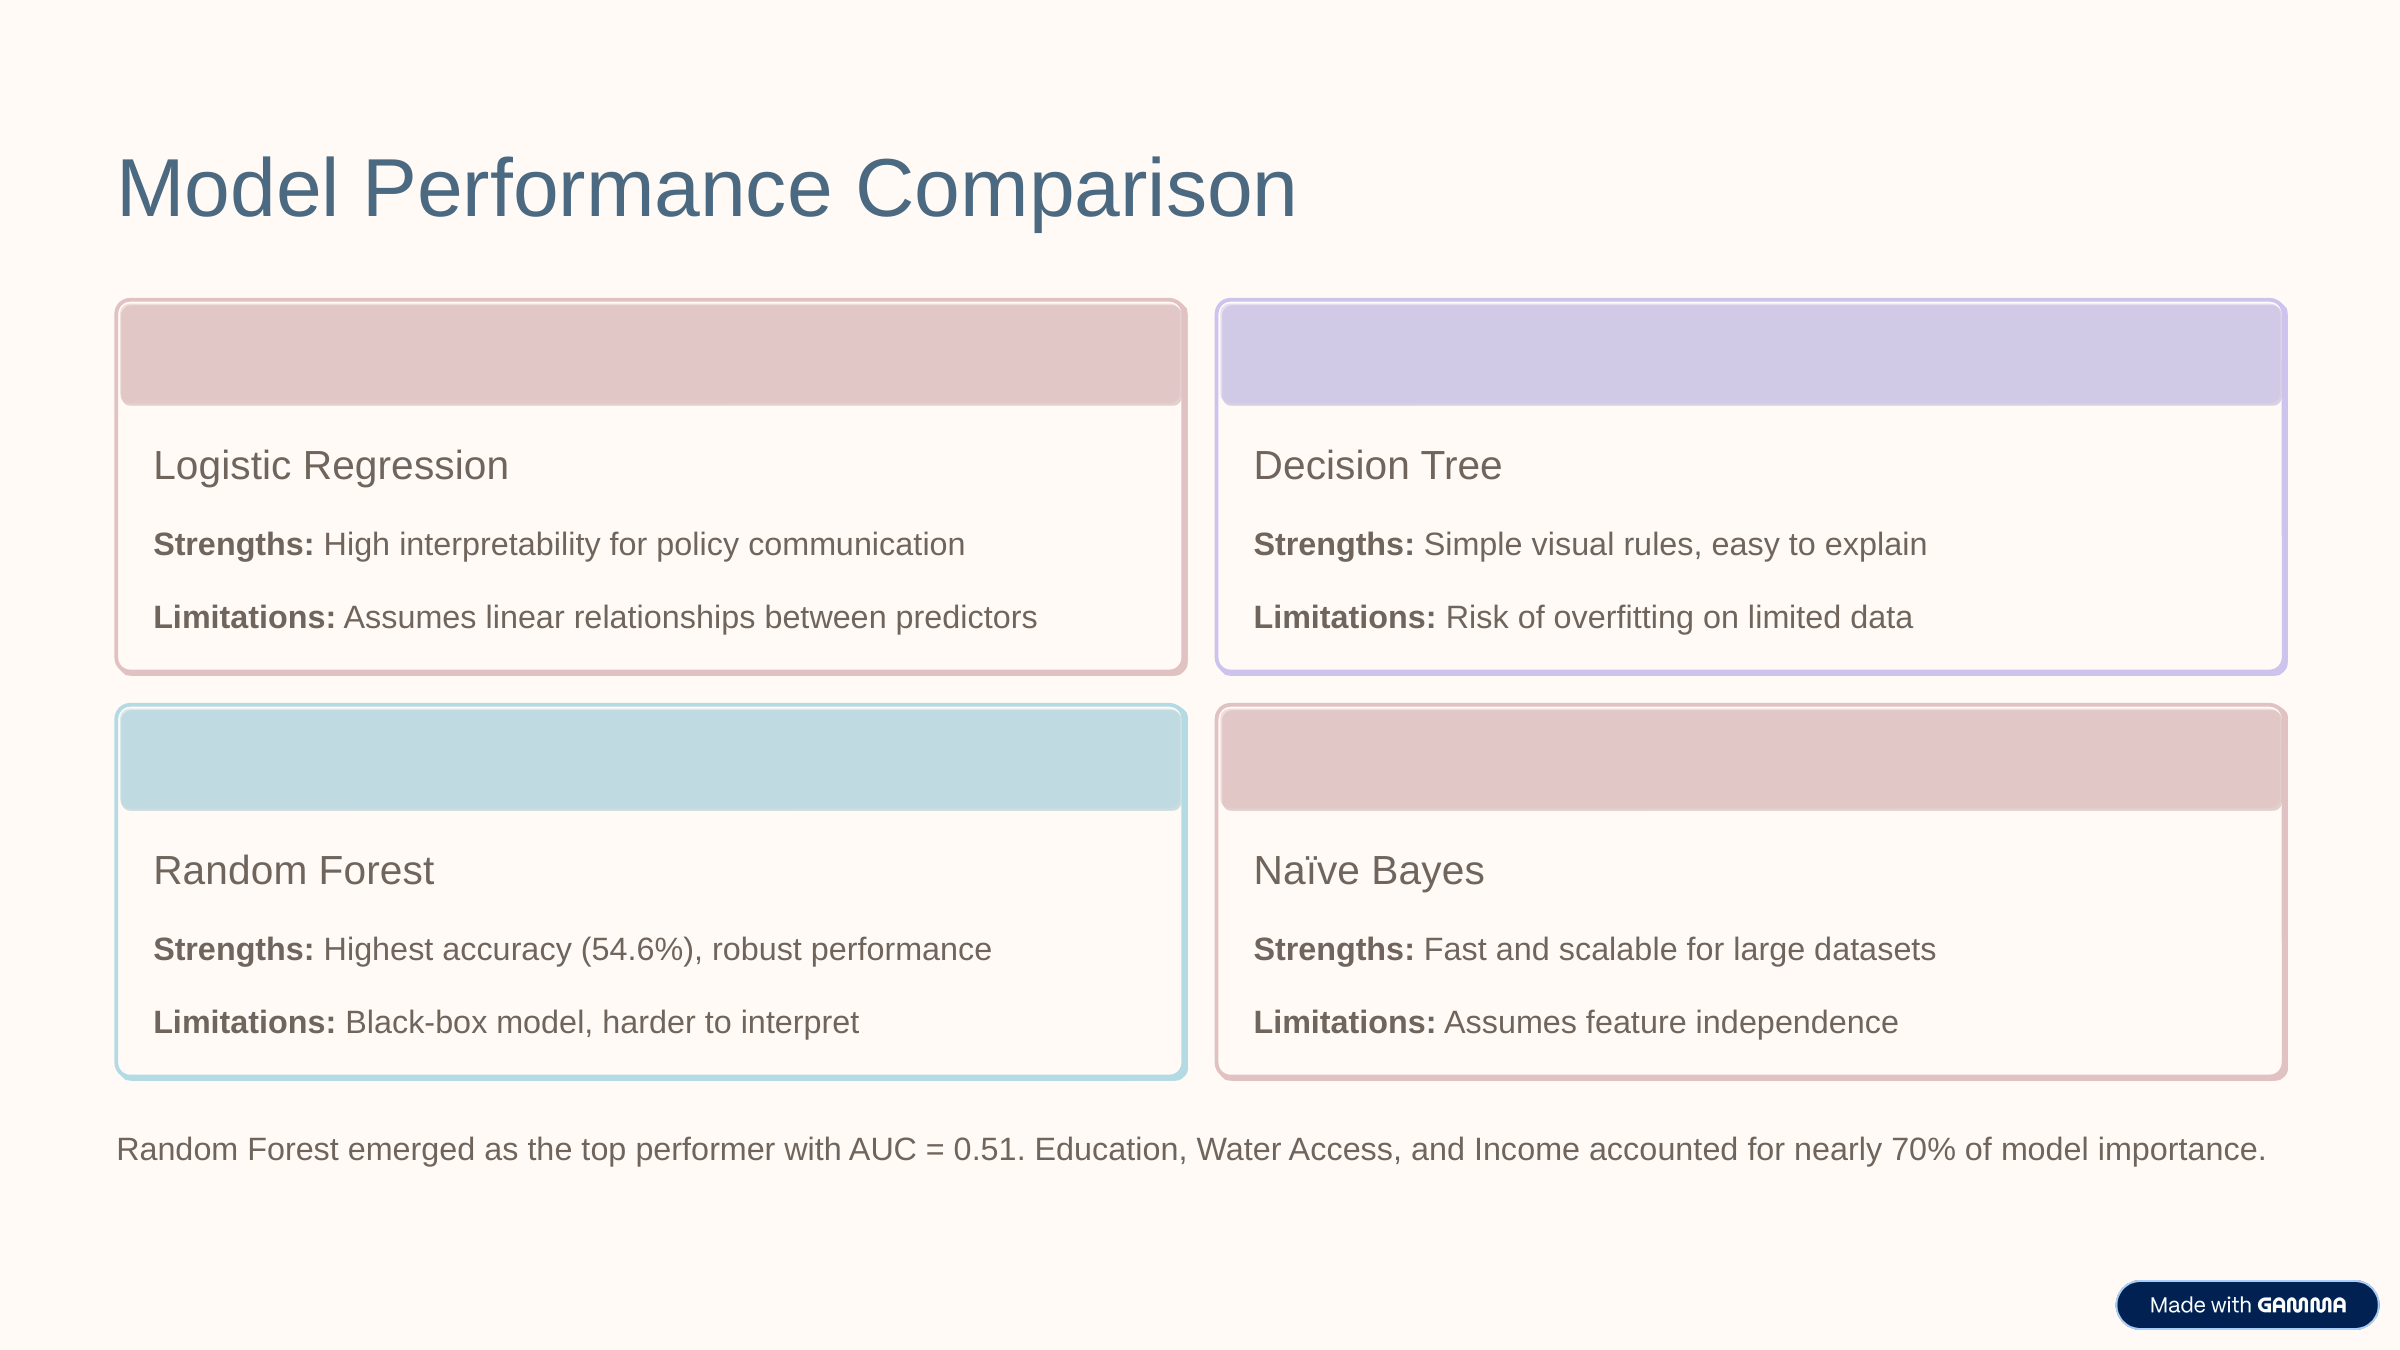

Model Performance Comparison

Logistic Regression
Decision Tree
Strengths: High interpretability for policy communication
Strengths: Simple visual rules, easy to explain
Limitations: Assumes linear relationships between predictors
Limitations: Risk of overfitting on limited data

Random Forest
Naïve Bayes
Strengths: Highest accuracy (54.6%), robust performance
Strengths: Fast and scalable for large datasets
Limitations: Black-box model, harder to interpret
Limitations: Assumes feature independence
Random Forest emerged as the top performer with AUC = 0.51. Education, Water Access, and Income accounted for nearly 70% of model importance.